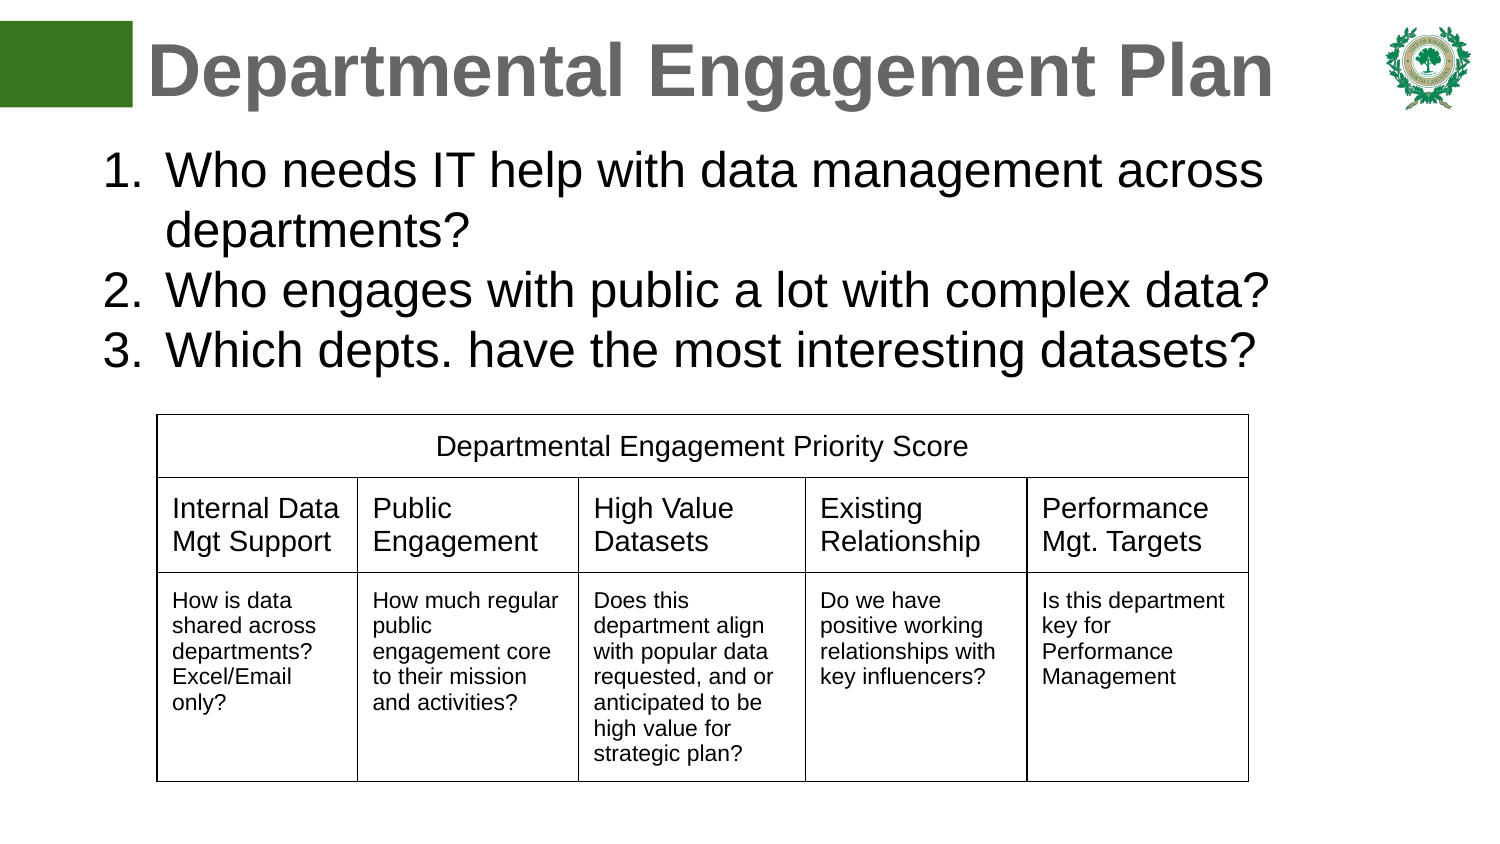

# Departmental Engagement Plan
Who needs IT help with data management across departments?
Who engages with public a lot with complex data?
Which depts. have the most interesting datasets?
| Departmental Engagement Priority Score |  |  |  |  |
| --- | --- | --- | --- | --- |
| Internal Data Mgt Support | Public Engagement | High Value Datasets | Existing Relationship | Performance Mgt. Targets |
| How is data shared across departments? Excel/Email only? | How much regular public engagement core to their mission and activities? | Does this department align with popular data requested, and or anticipated to be high value for strategic plan? | Do we have positive working relationships with key influencers? | Is this department key for Performance Management |